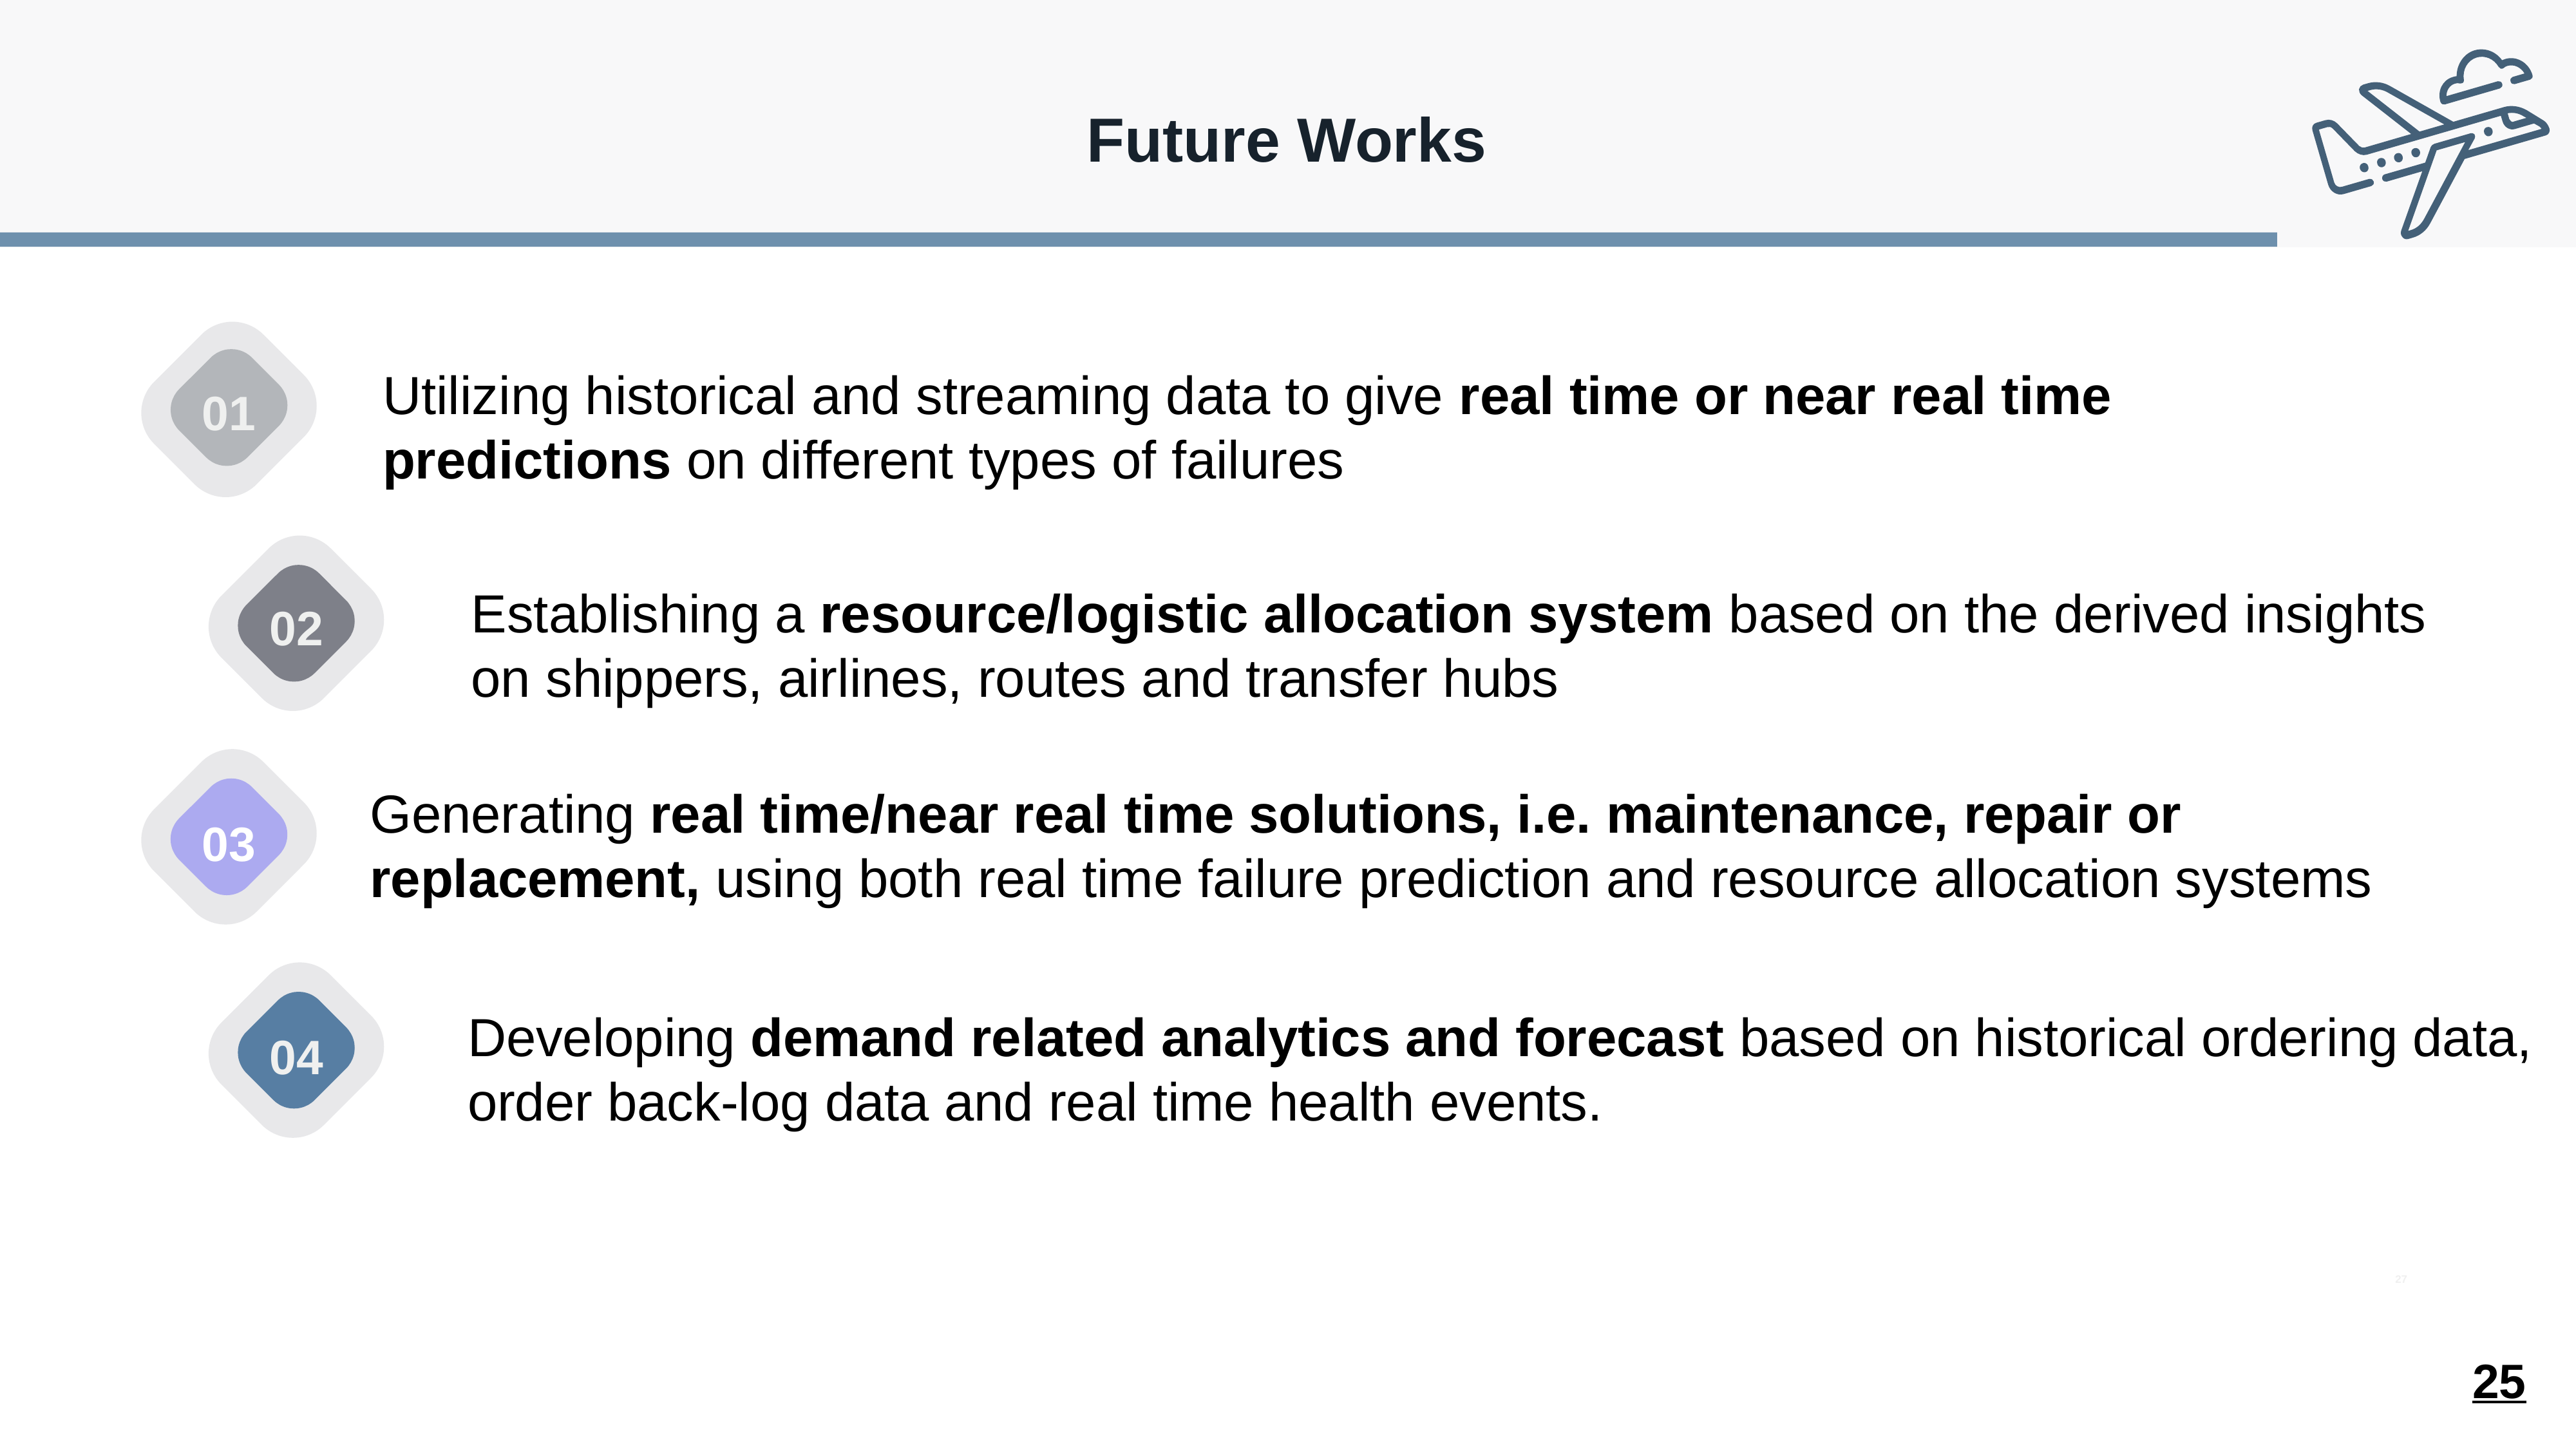

Future Works

01
Utilizing historical and streaming data to give real time or near real time predictions on different types of failures

02
Establishing a resource/logistic allocation system based on the derived insights on shippers, airlines, routes and transfer hubs

03
Generating real time/near real time solutions, i.e. maintenance, repair or replacement, using both real time failure prediction and resource allocation systems

04
Developing demand related analytics and forecast based on historical ordering data, order back-log data and real time health events.
27
25